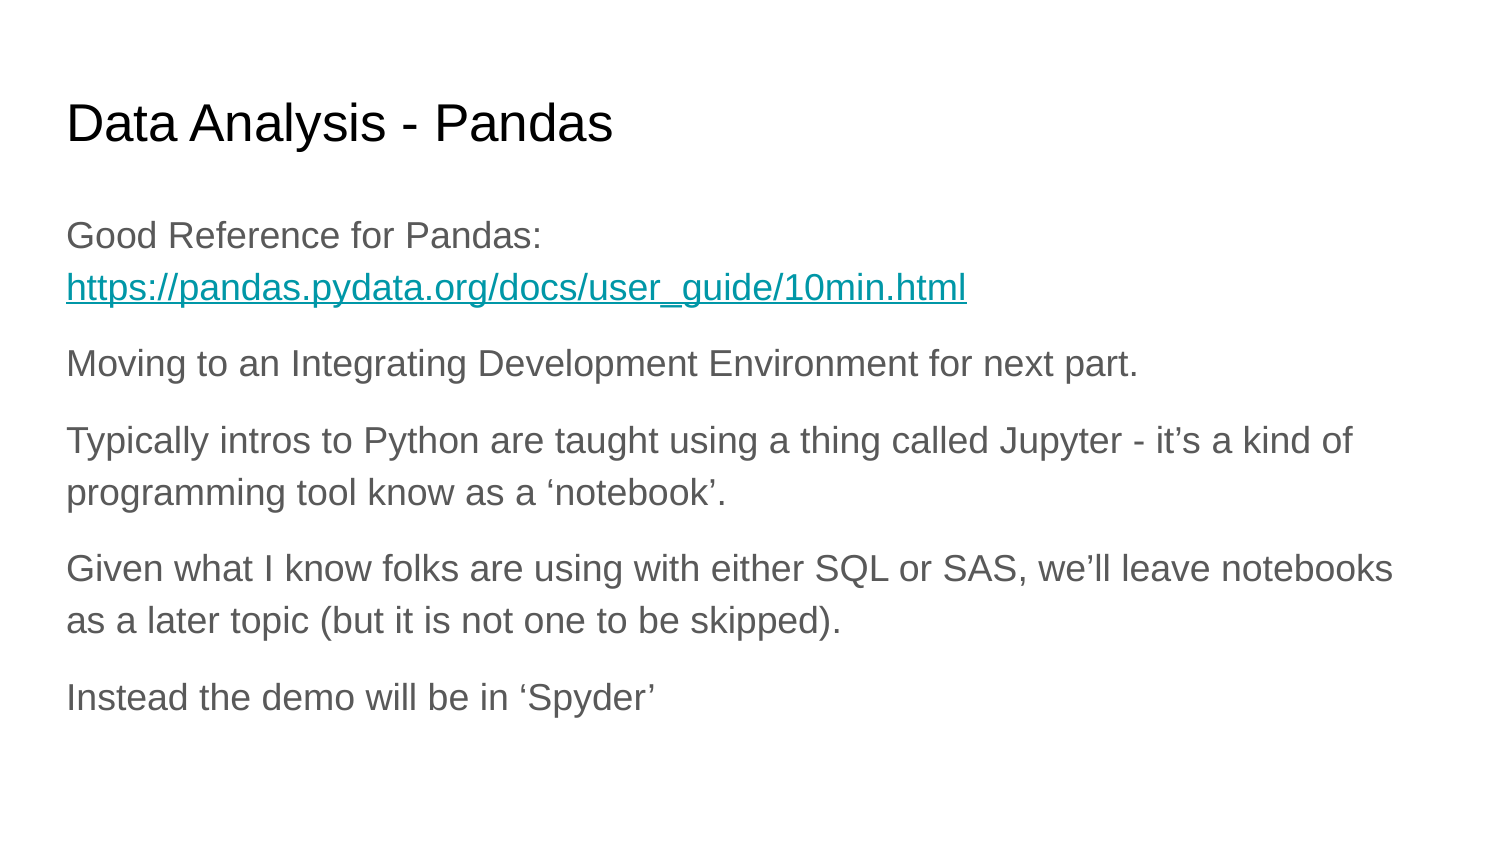

# Data Analysis - Pandas
Good Reference for Pandas: https://pandas.pydata.org/docs/user_guide/10min.html
Moving to an Integrating Development Environment for next part.
Typically intros to Python are taught using a thing called Jupyter - it’s a kind of programming tool know as a ‘notebook’.
Given what I know folks are using with either SQL or SAS, we’ll leave notebooks as a later topic (but it is not one to be skipped).
Instead the demo will be in ‘Spyder’